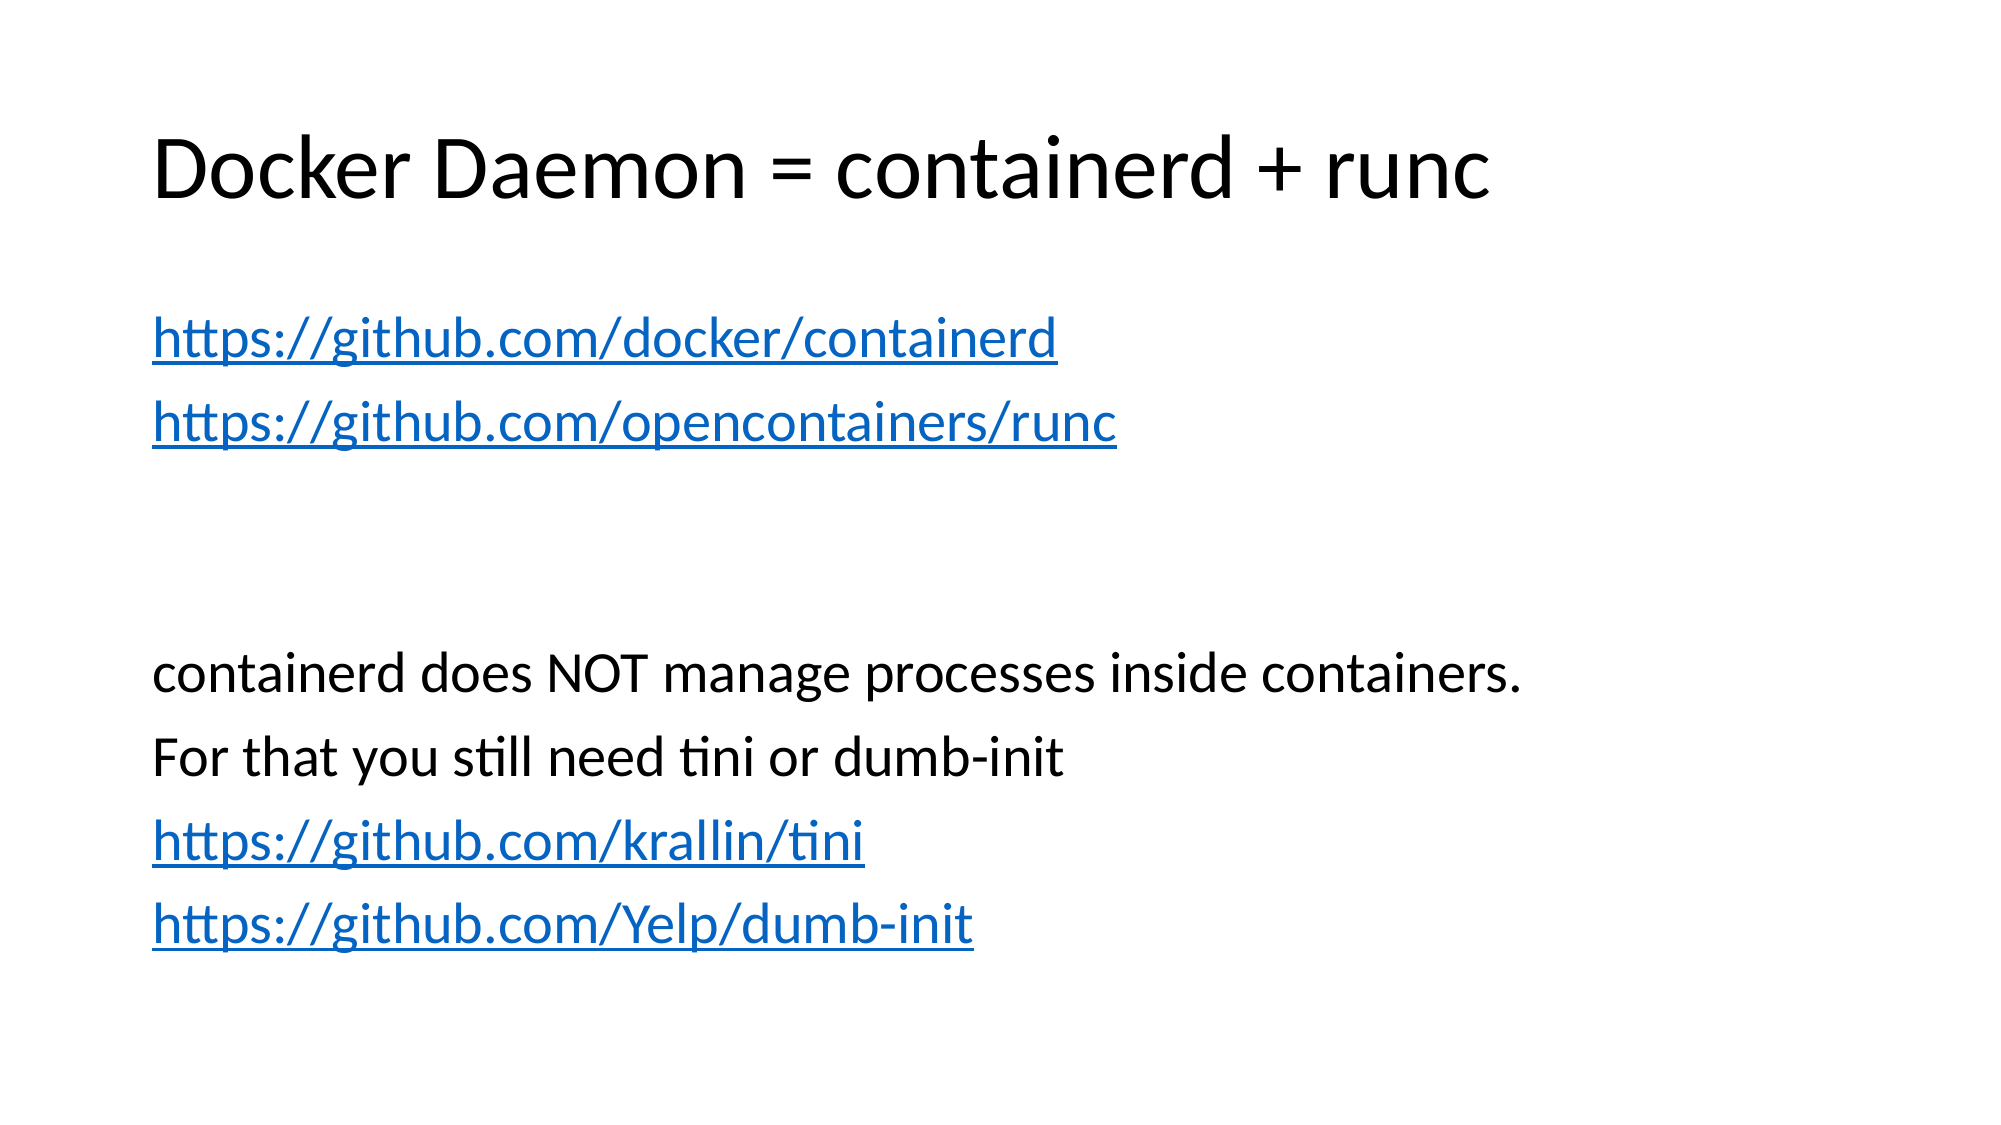

# Docker Daemon = containerd + runc
https://github.com/docker/containerd
https://github.com/opencontainers/runc

containerd does NOT manage processes inside containers.
For that you still need tini or dumb-init
https://github.com/krallin/tini
https://github.com/Yelp/dumb-init